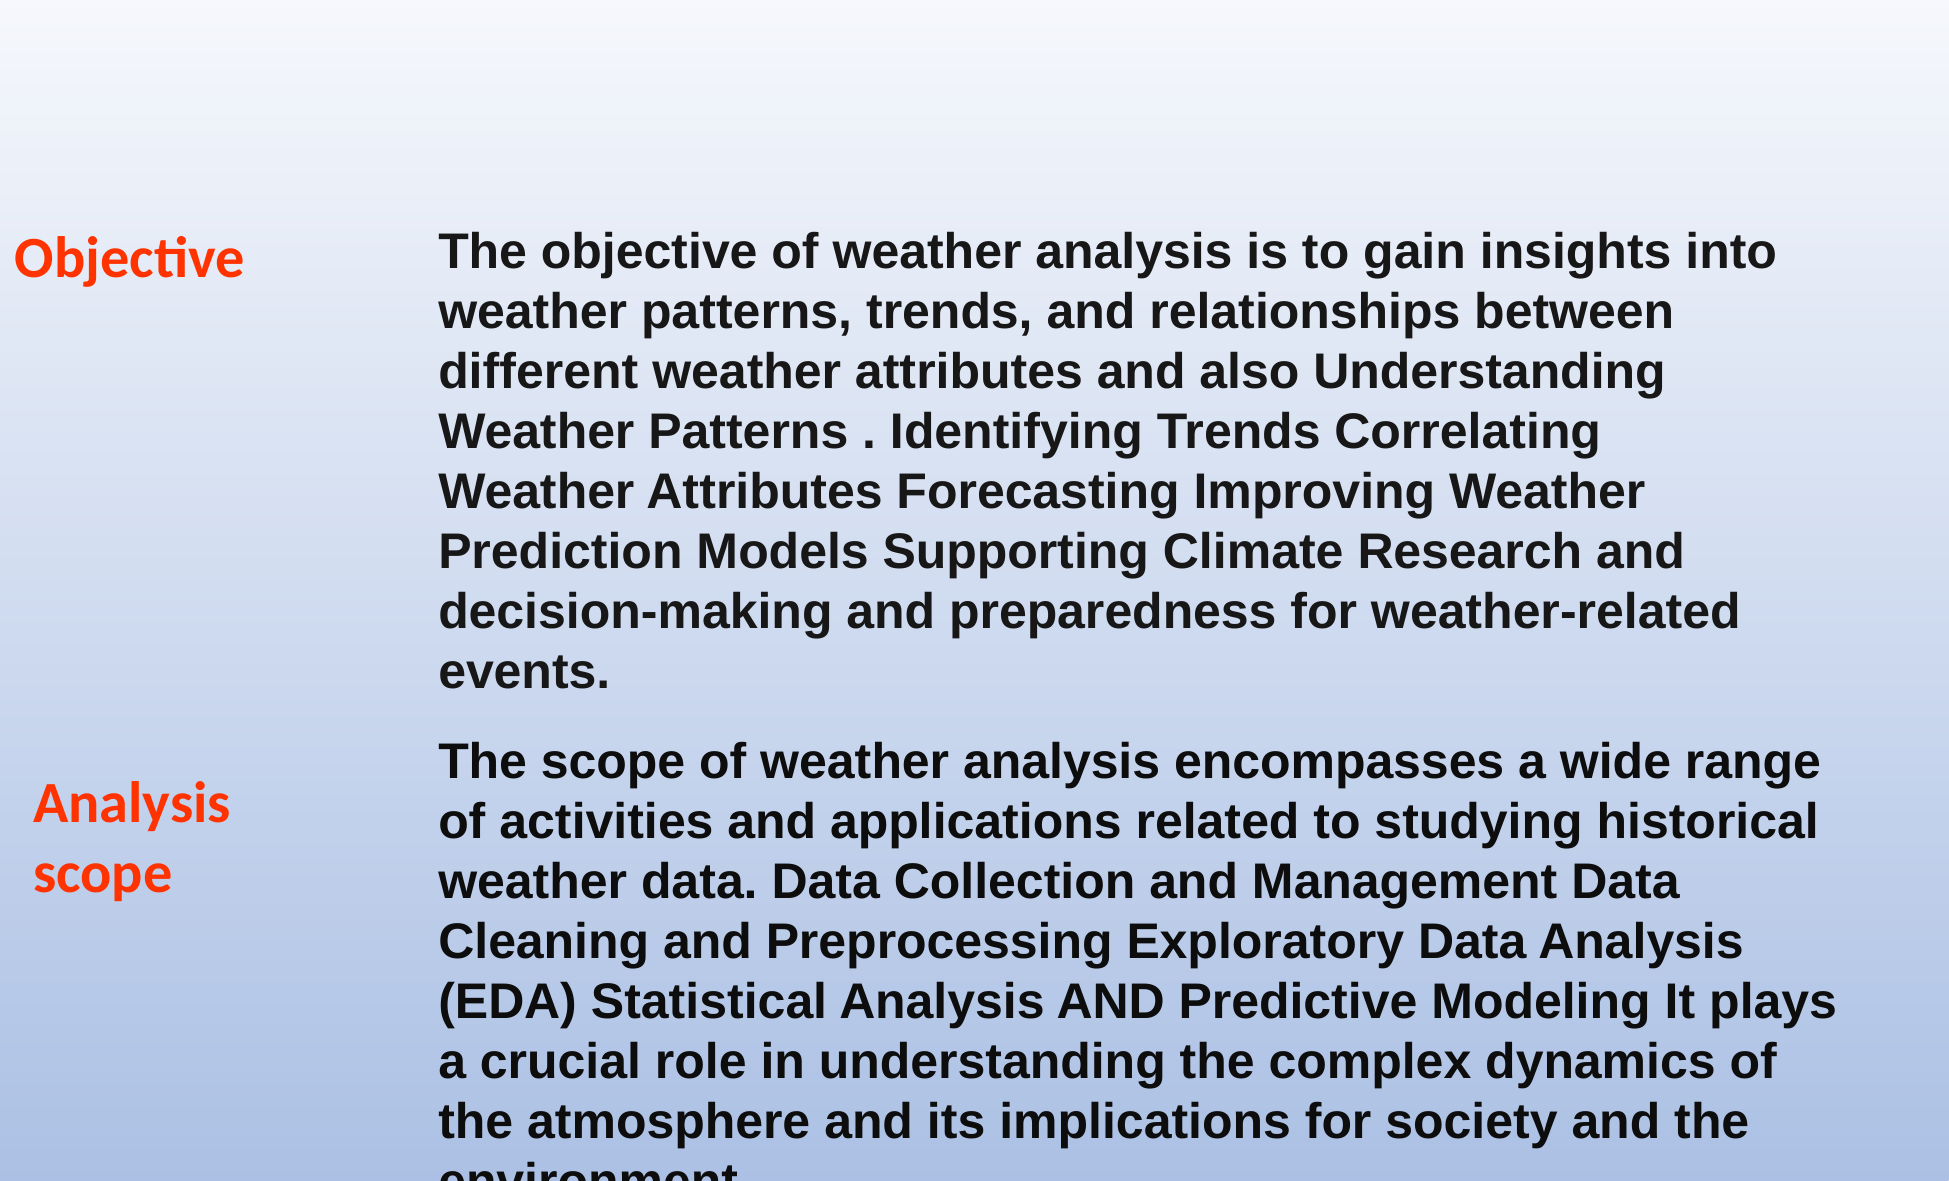

Objective
The objective of weather analysis is to gain insights into weather patterns, trends, and relationships between different weather attributes and also Understanding Weather Patterns . Identifying Trends Correlating Weather Attributes Forecasting Improving Weather Prediction Models Supporting Climate Research and decision-making and preparedness for weather-related events.
The scope of weather analysis encompasses a wide range of activities and applications related to studying historical weather data. Data Collection and Management Data Cleaning and Preprocessing Exploratory Data Analysis (EDA) Statistical Analysis AND Predictive Modeling It plays a crucial role in understanding the complex dynamics of the atmosphere and its implications for society and the environment.
Analysis scope